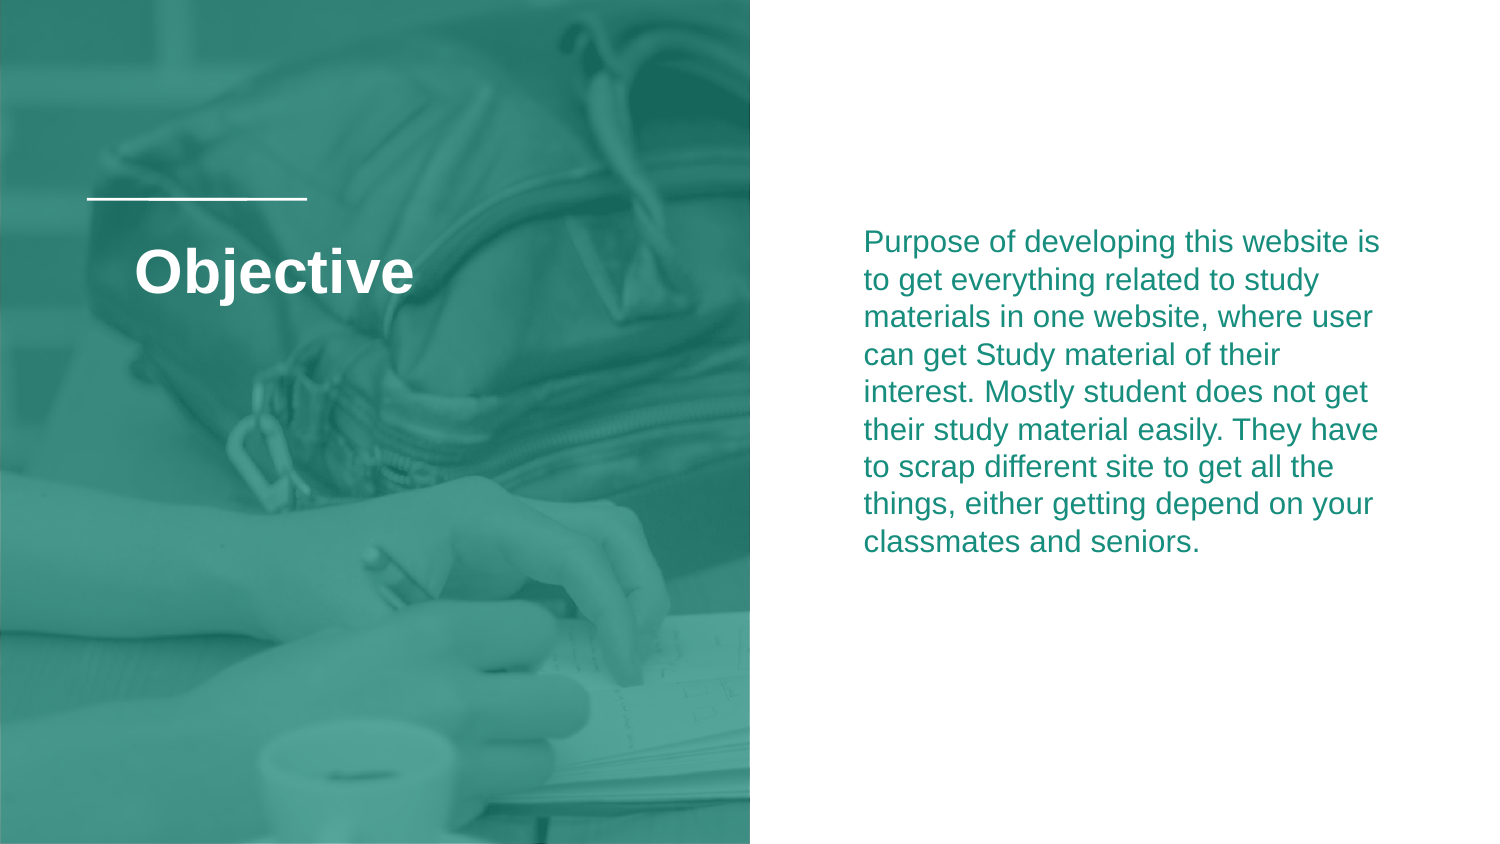

Purpose of developing this website is to get everything related to study materials in one website, where user can get Study material of their interest. Mostly student does not get their study material easily. They have to scrap different site to get all the things, either getting depend on your classmates and seniors.

# Objective